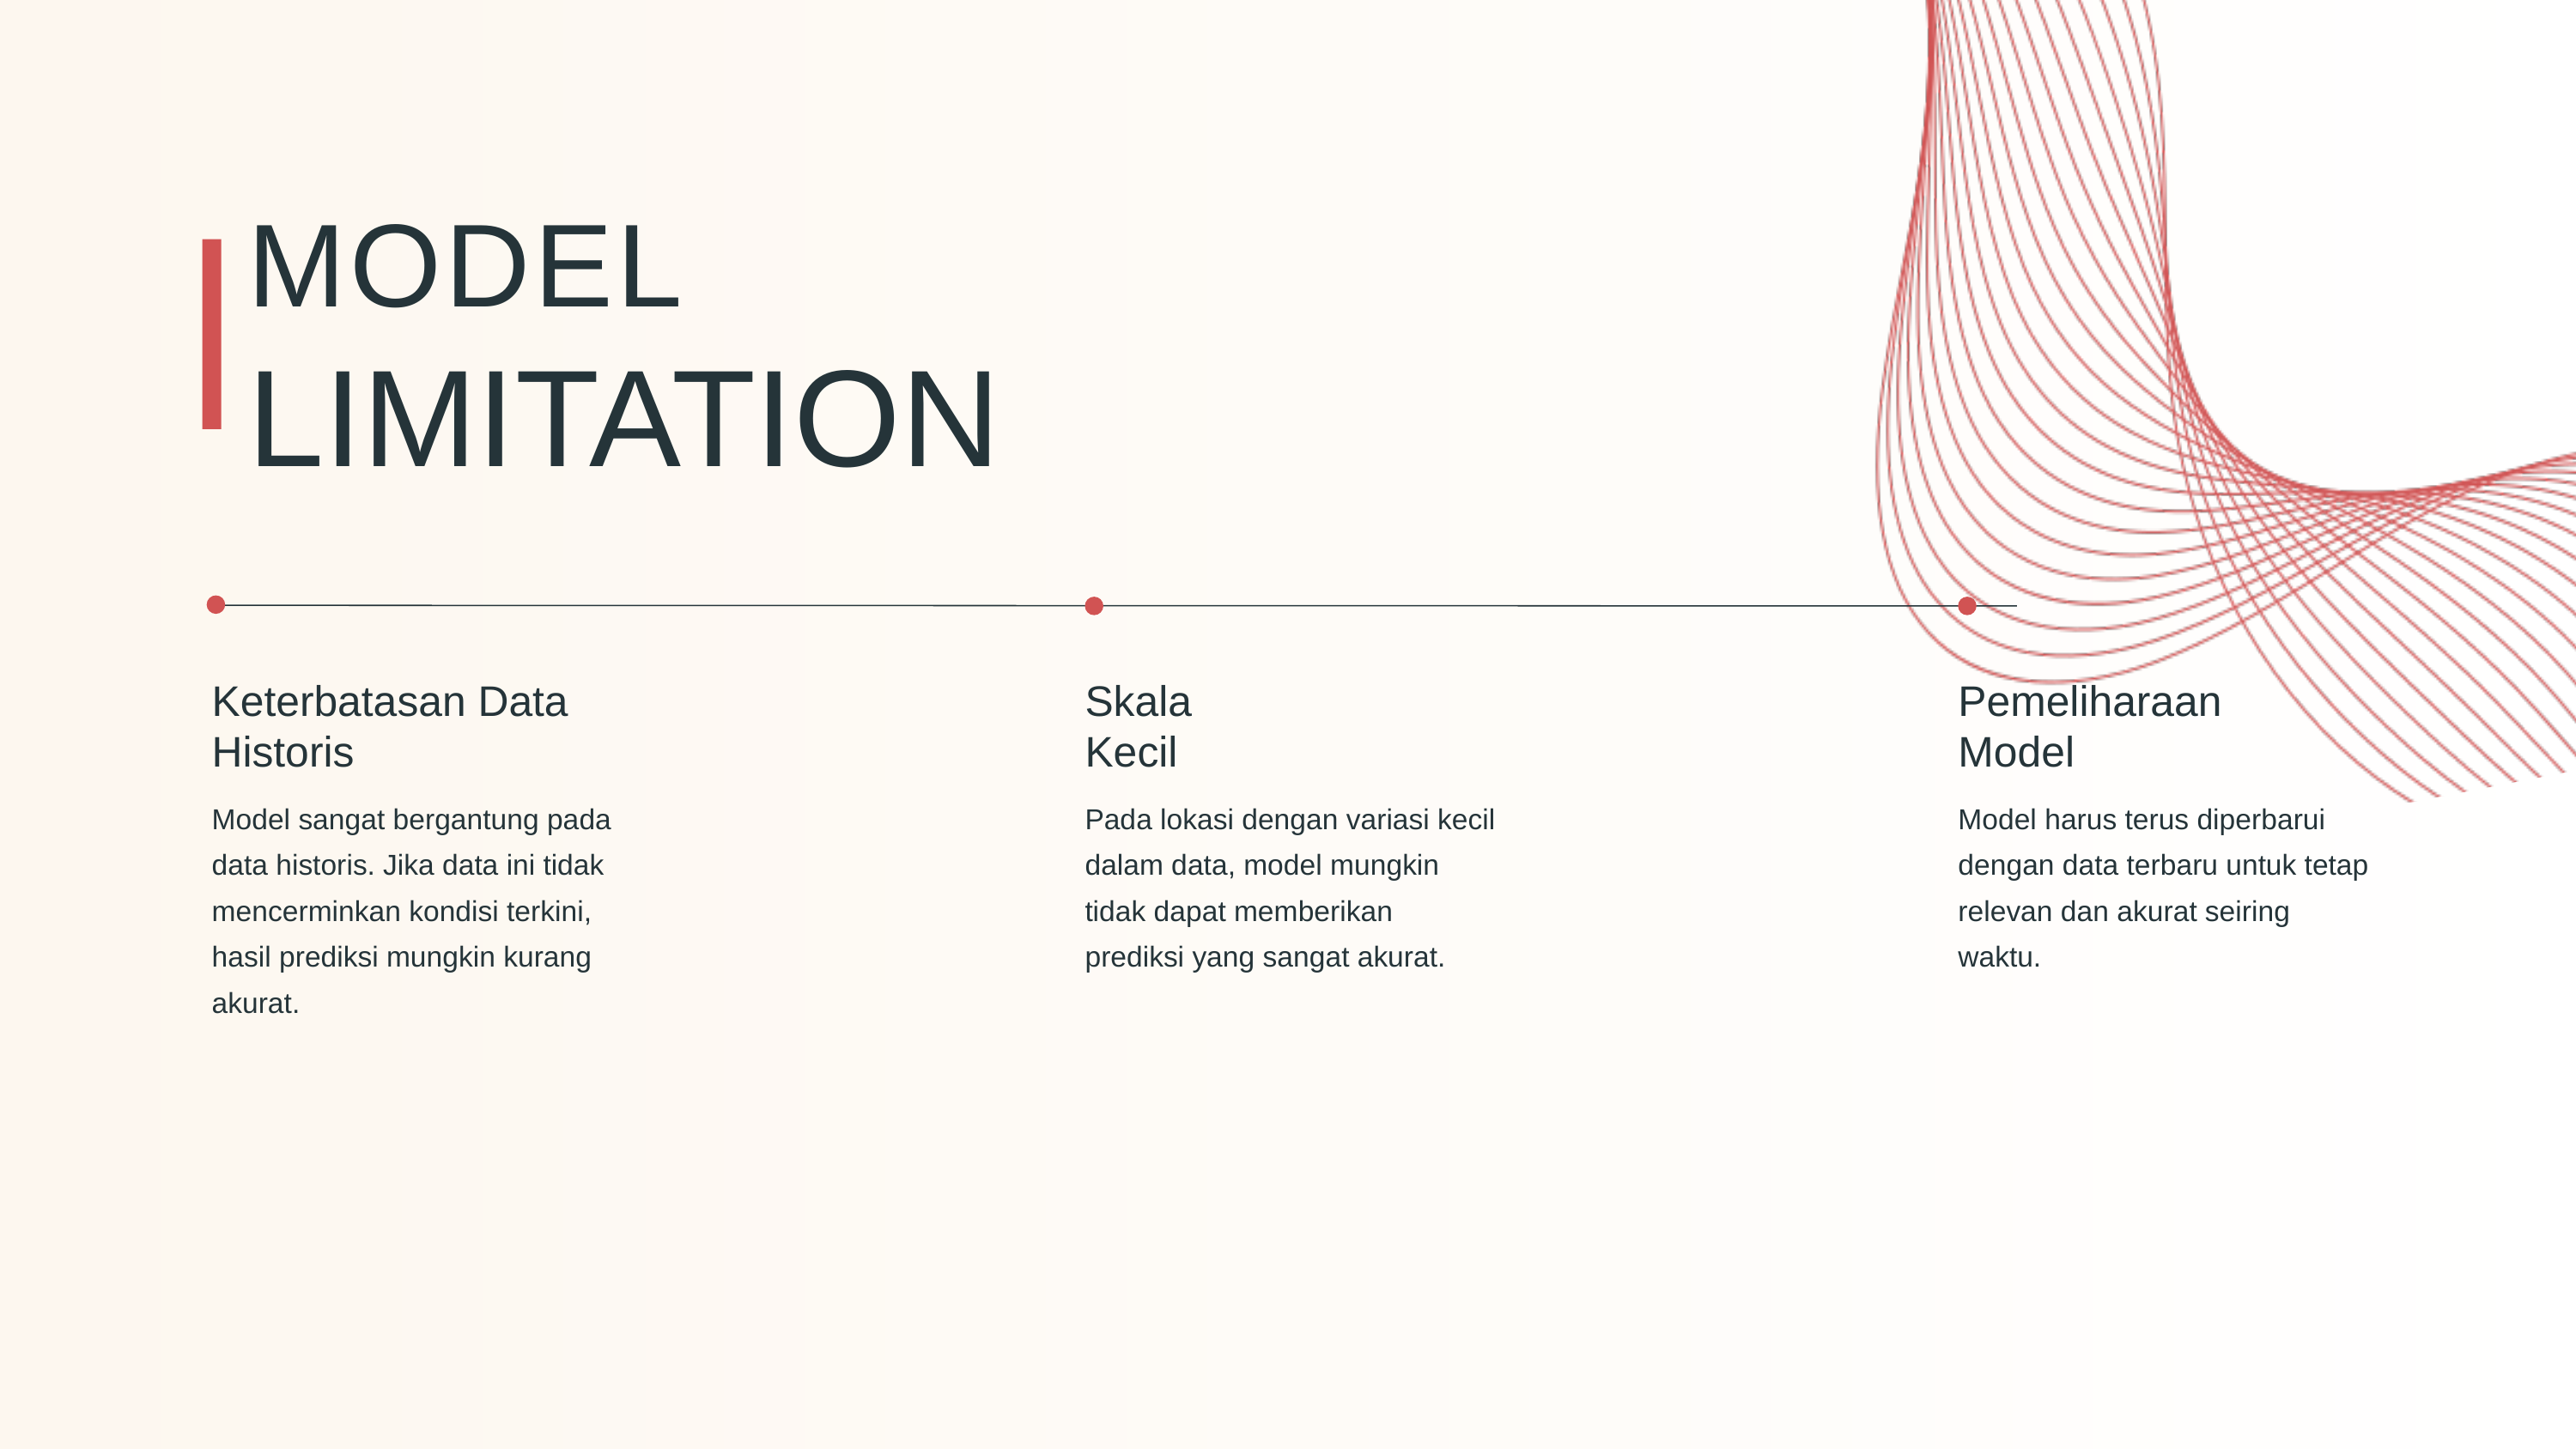

MODEL

LIMITATION

Keterbatasan Data Historis
Skala
Kecil
Pemeliharaan Model
Model sangat bergantung pada data historis. Jika data ini tidak mencerminkan kondisi terkini, hasil prediksi mungkin kurang akurat.
Pada lokasi dengan variasi kecil dalam data, model mungkin tidak dapat memberikan prediksi yang sangat akurat.
Model harus terus diperbarui dengan data terbaru untuk tetap relevan dan akurat seiring waktu.